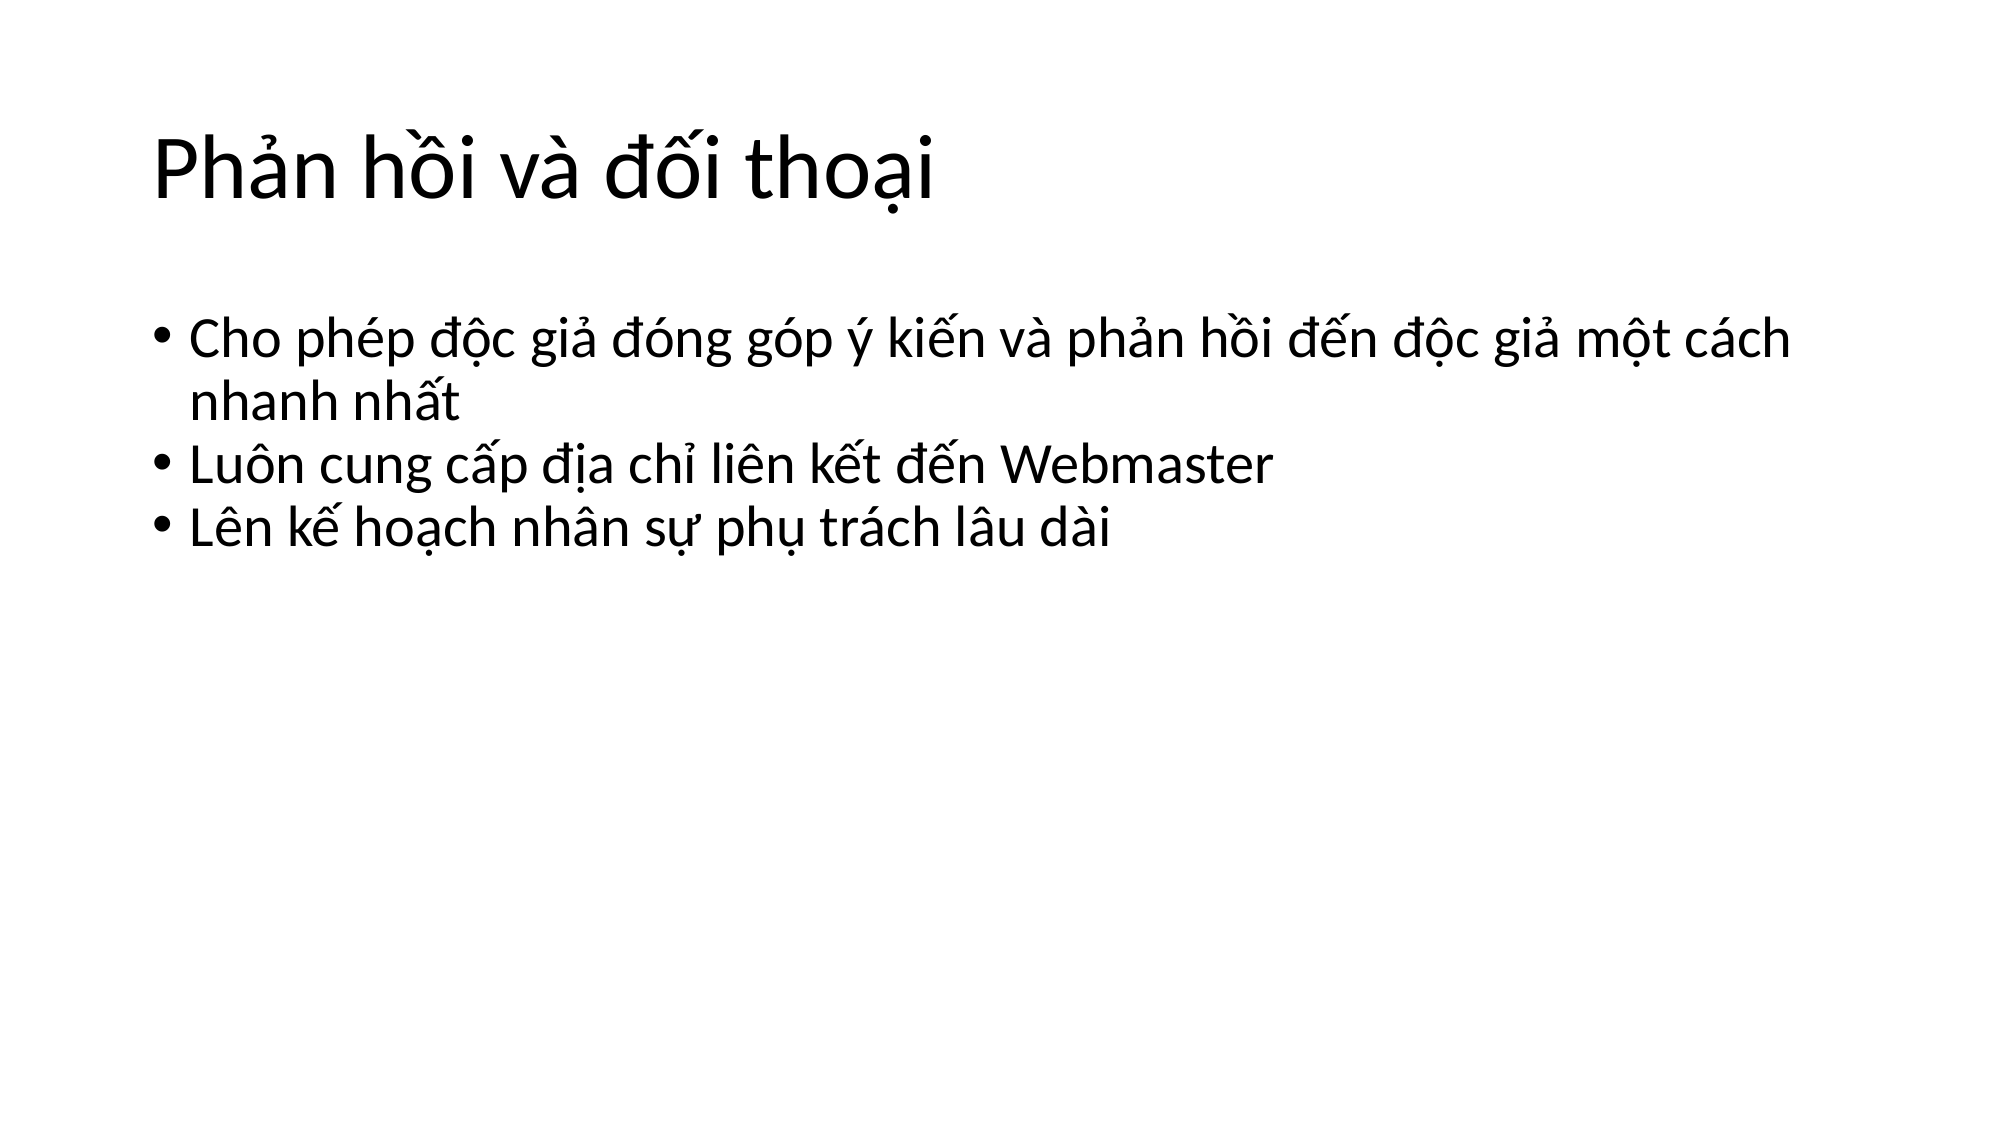

# Phản hồi và đối thoại
Cho phép độc giả đóng góp ý kiến và phản hồi đến độc giả một cách nhanh nhất
Luôn cung cấp địa chỉ liên kết đến Webmaster
Lên kế hoạch nhân sự phụ trách lâu dài